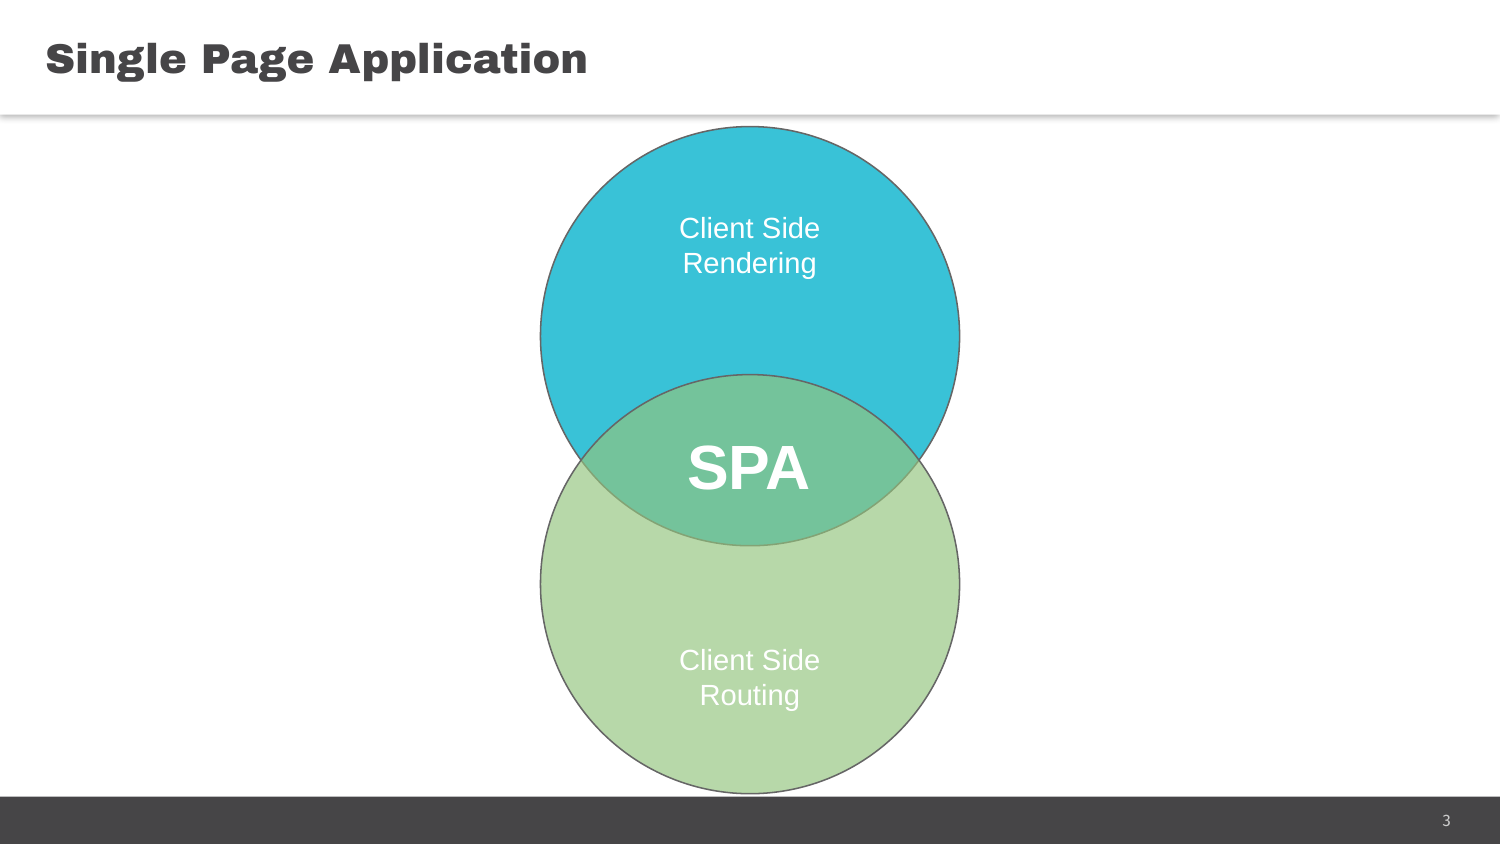

Single Page Application

Client Side
Rendering

Client Side
Routing
SPA